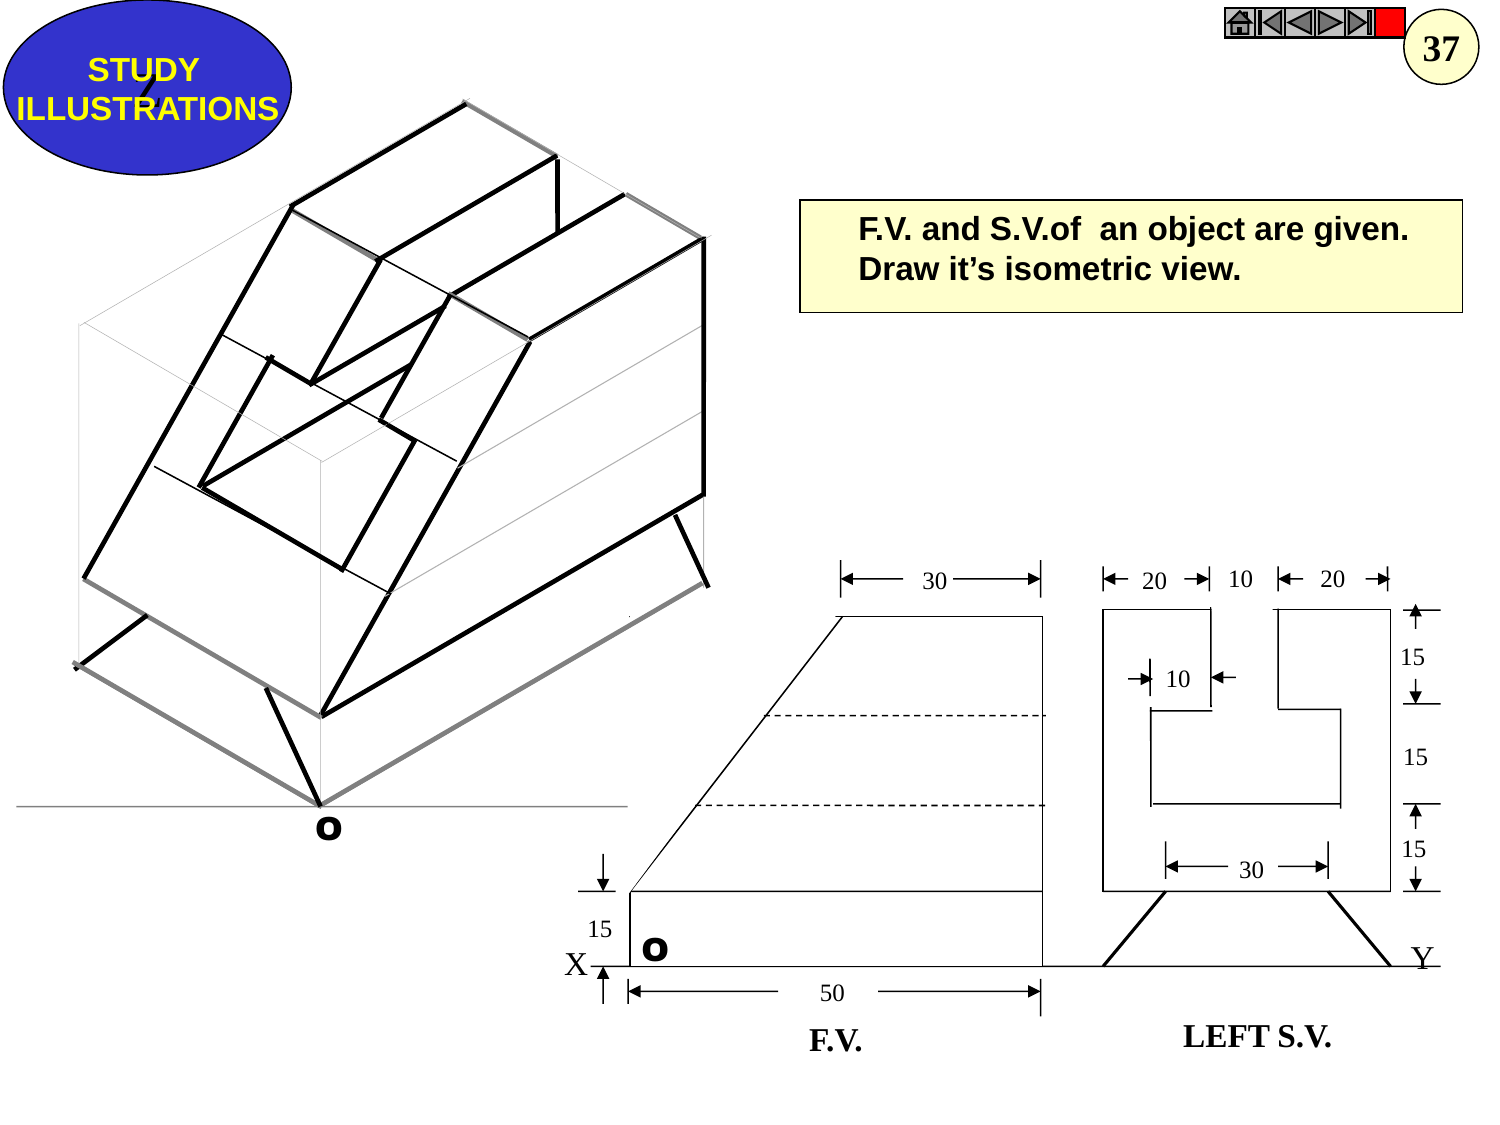

Z
STUDY
ILLUSTRATIONS

37

F.V. and S.V.of  an object are given.
Draw it’s isometric view.

10
20
20
30

15
10

15

15

30

15

50

LEFT S.V.
F.V.
Y
X

O

O